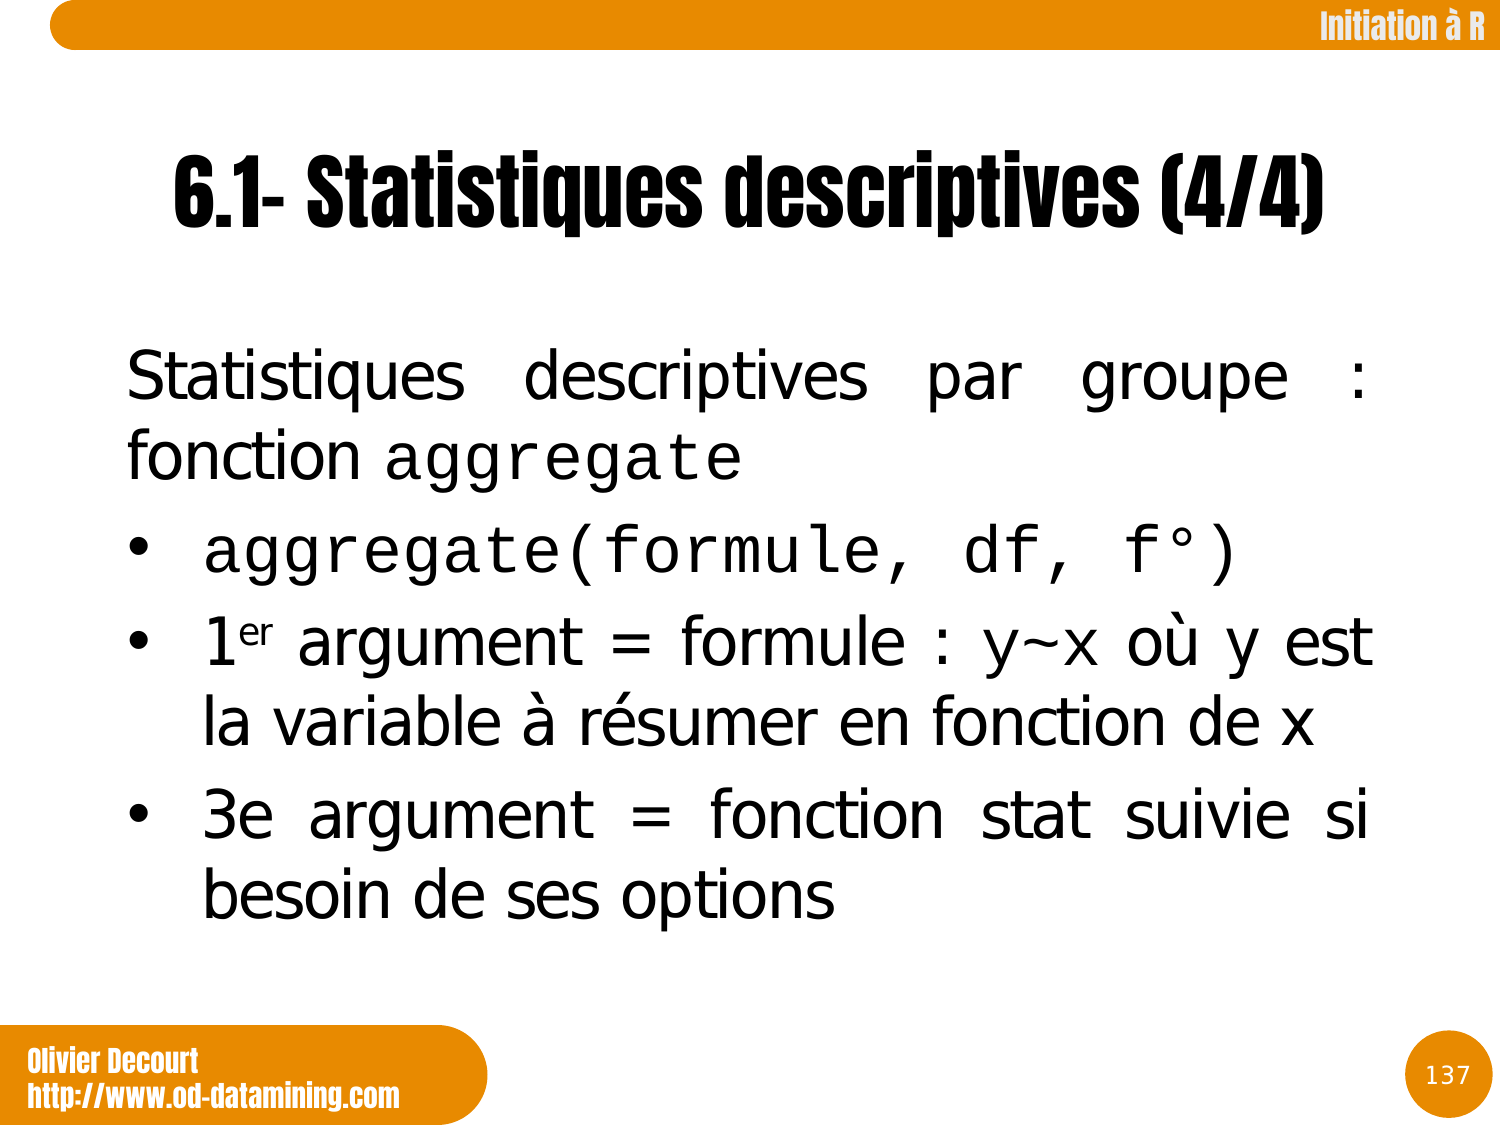

# 6.1- Statistiques descriptives (4/4)
Statistiques descriptives par groupe : fonction aggregate
aggregate(formule, df, f°)
1er argument = formule : y~x où y est la variable à résumer en fonction de x
3e argument = fonction stat suivie si besoin de ses options